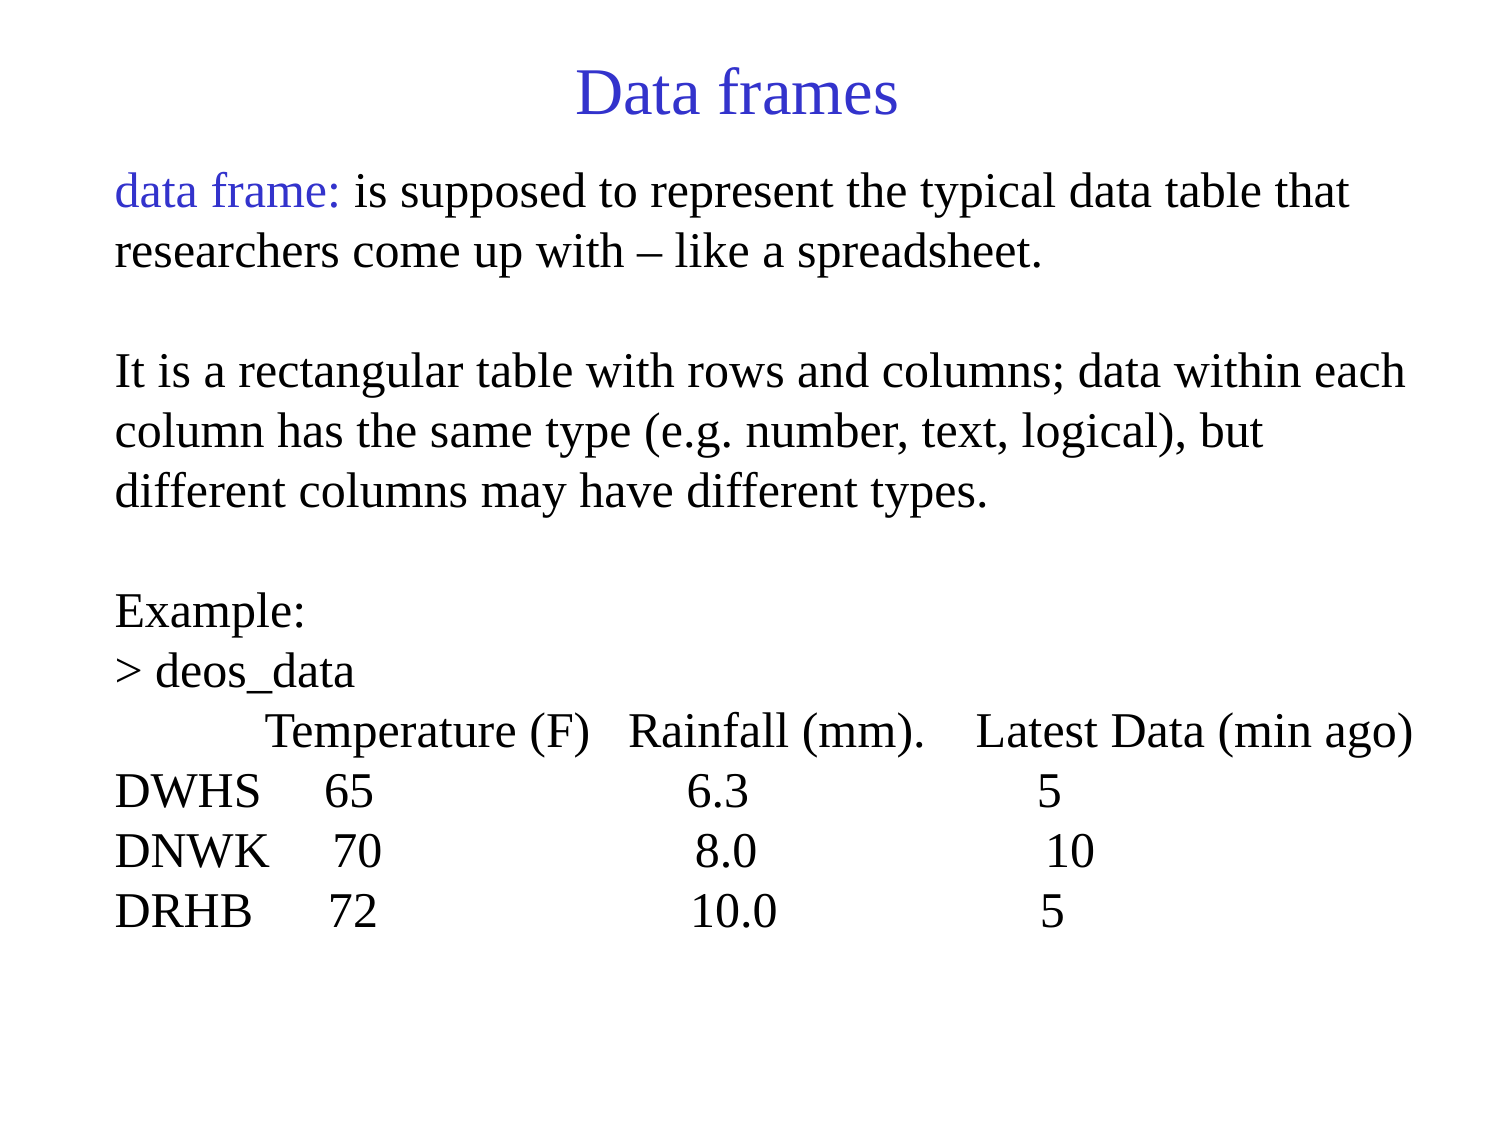

# Data frames
data frame: is supposed to represent the typical data table that researchers come up with – like a spreadsheet.

It is a rectangular table with rows and columns; data within each column has the same type (e.g. number, text, logical), but different columns may have different types.

Example:
> deos_data
            Temperature (F)   Rainfall (mm).    Latest Data (min ago)
DWHS     65                         6.3                       5
DNWK     70                         8.0                       10
DRHB      72                         10.0                     5